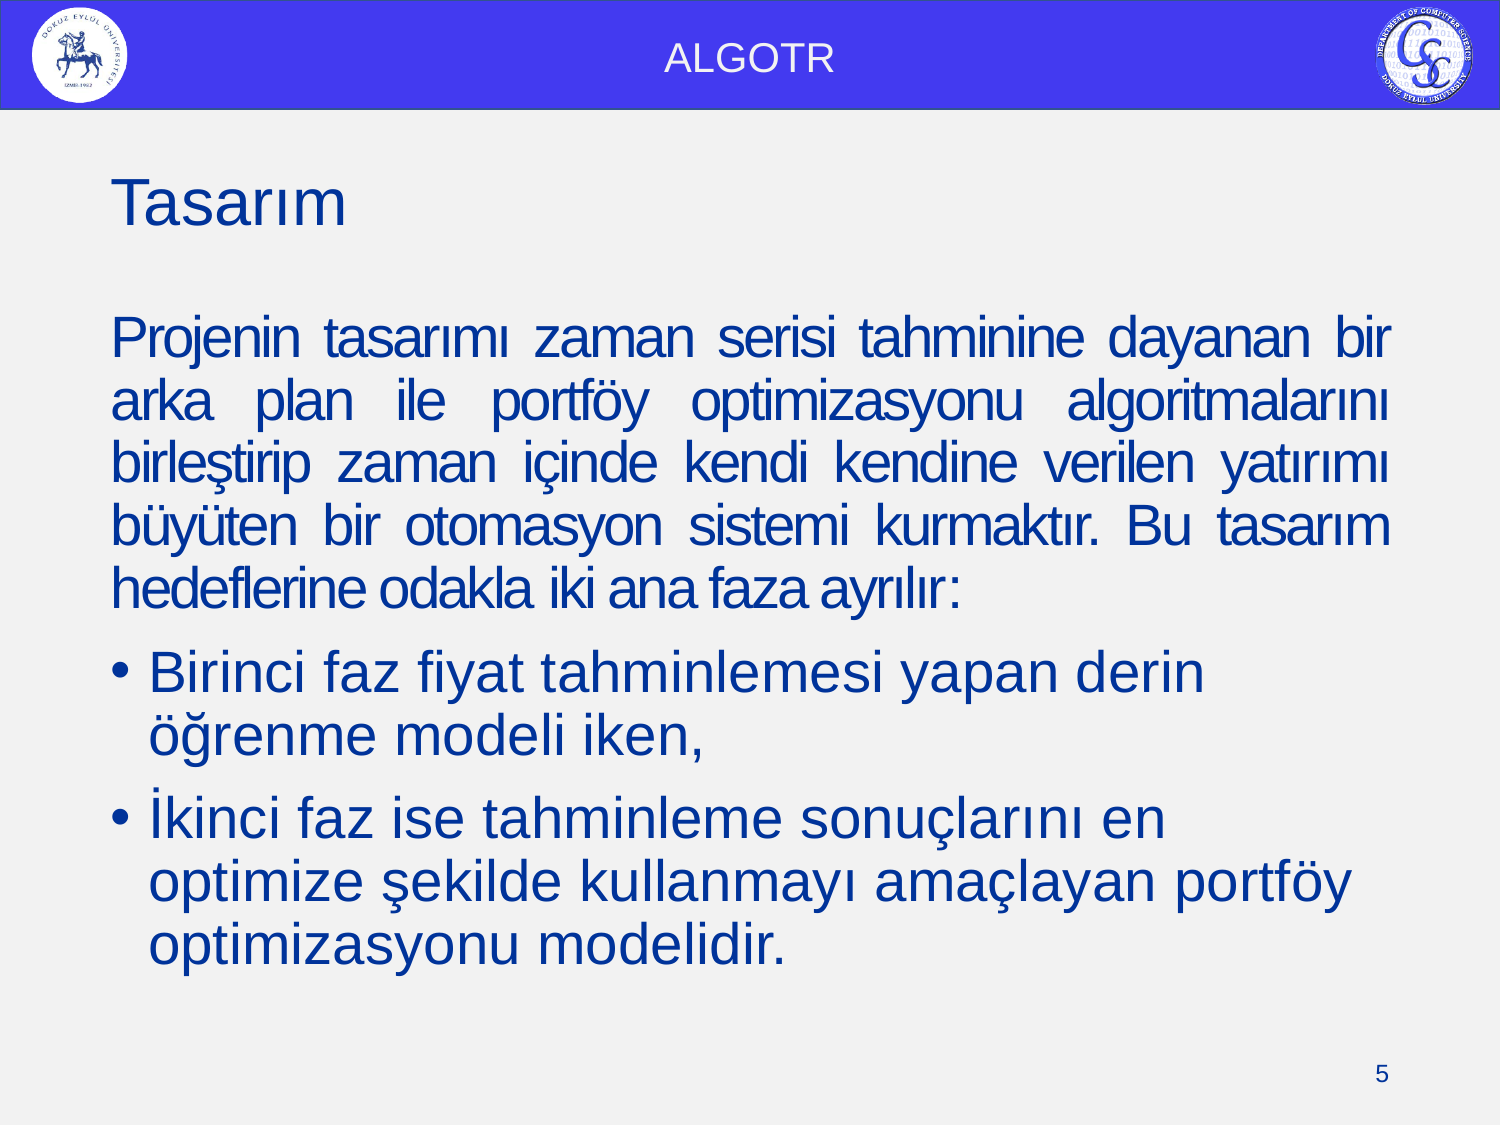

ALGOTR
# Tasarım
Projenin tasarımı zaman serisi tahminine dayanan bir arka plan ile portföy optimizasyonu algoritmalarını birleştirip zaman içinde kendi kendine verilen yatırımı büyüten bir otomasyon sistemi kurmaktır. Bu tasarım hedeflerine odakla iki ana faza ayrılır:
Birinci faz fiyat tahminlemesi yapan derin öğrenme modeli iken,
İkinci faz ise tahminleme sonuçlarını en optimize şekilde kullanmayı amaçlayan portföy optimizasyonu modelidir.
5